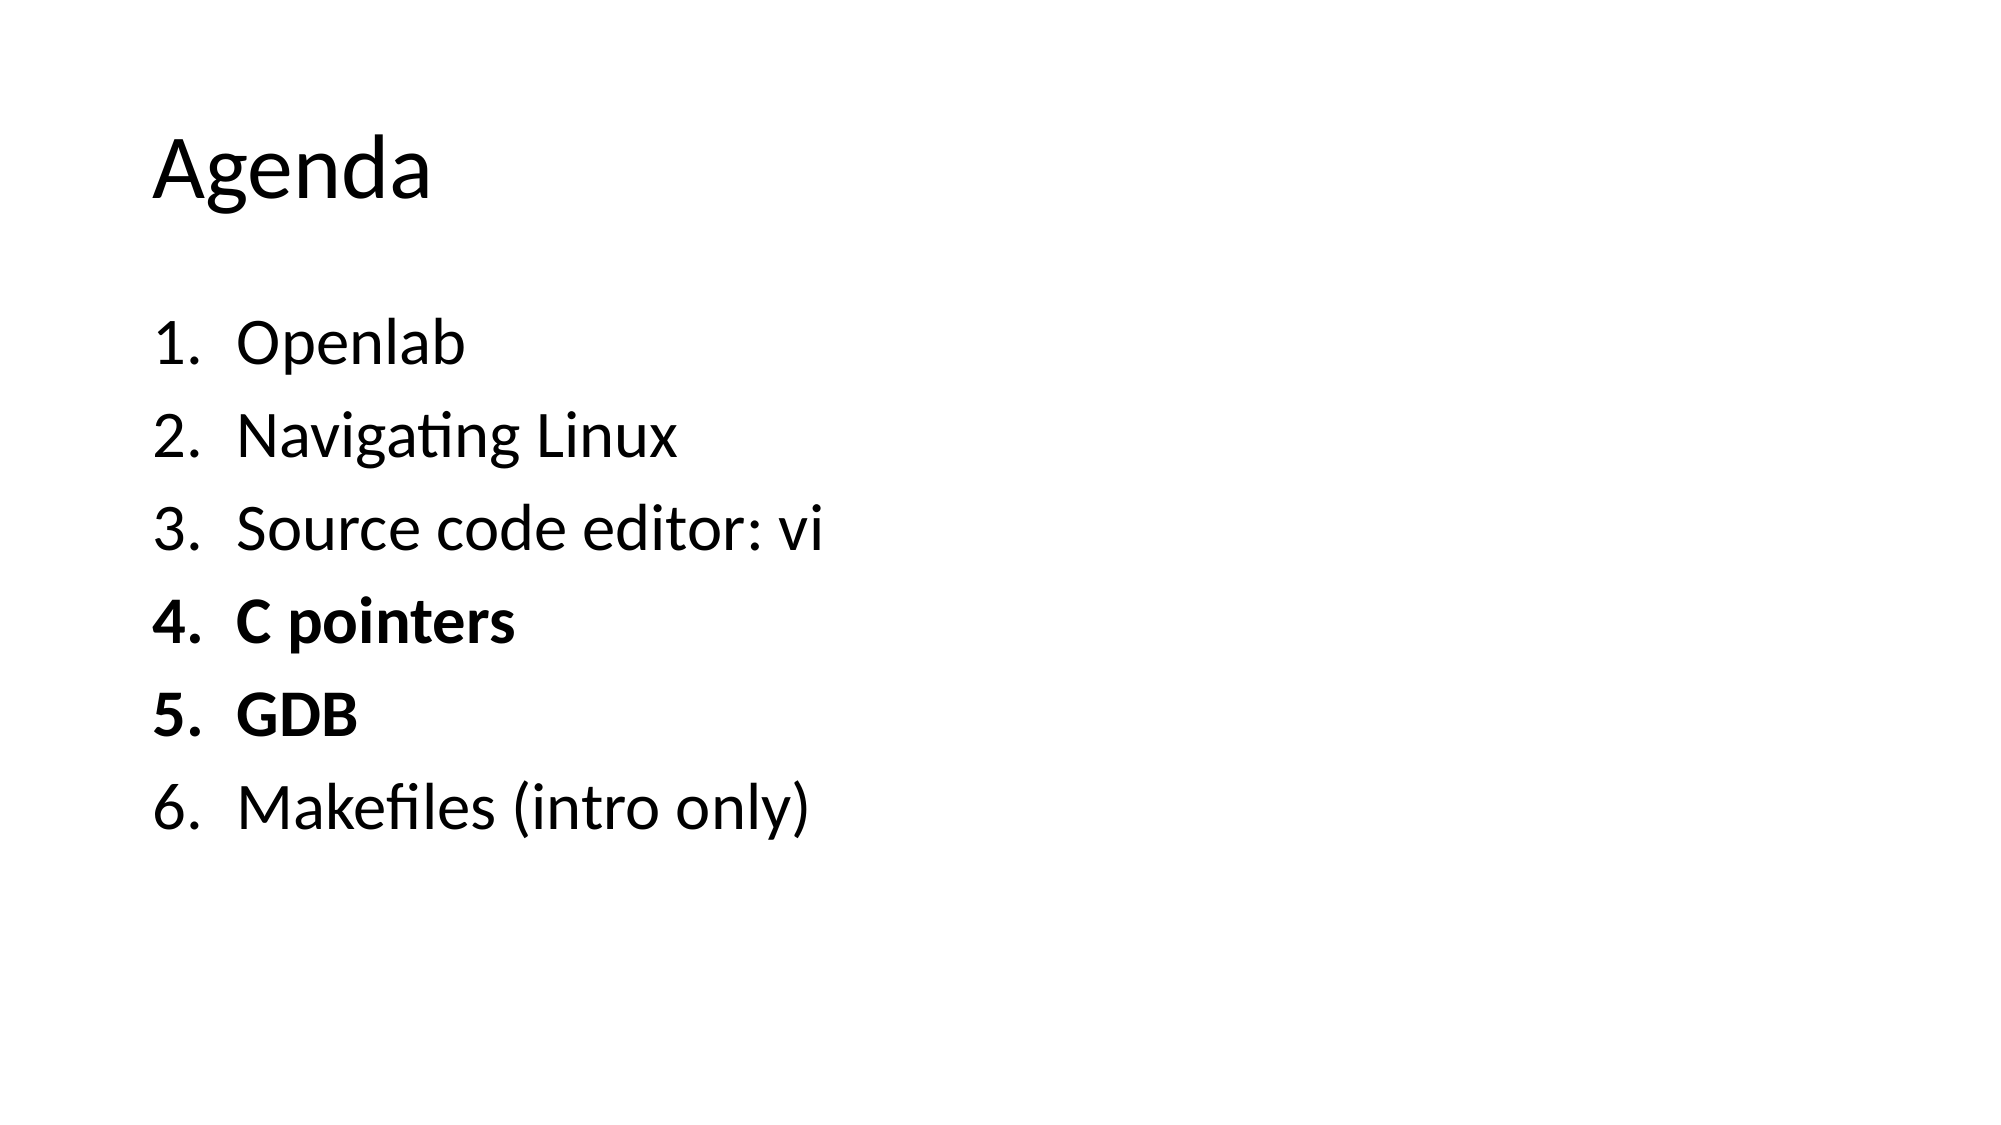

# Agenda
Openlab
Navigating Linux
Source code editor: vi
C pointers
GDB
Makefiles (intro only)